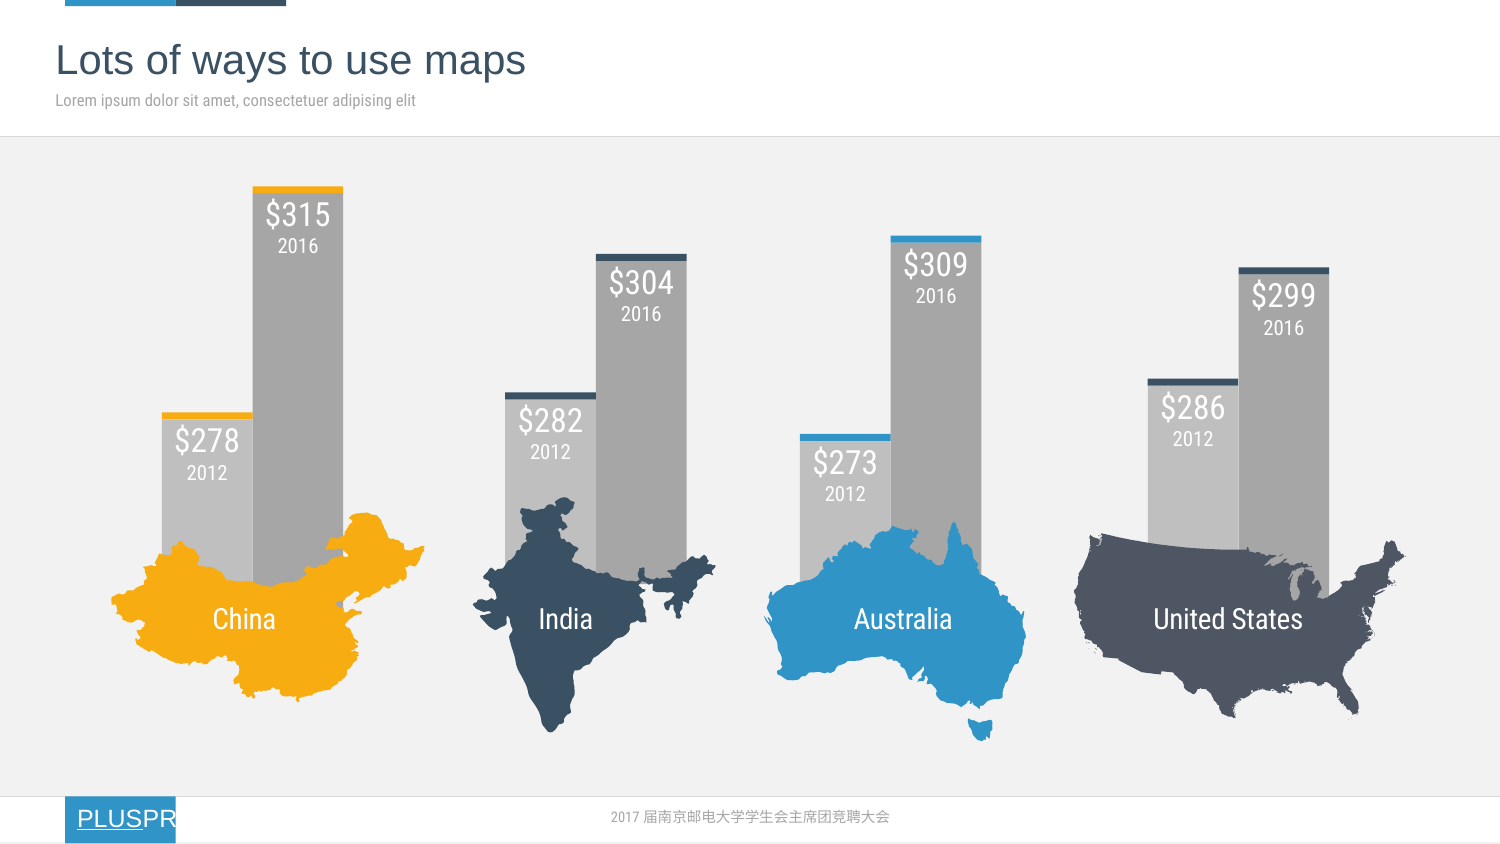

# Lots of ways to use maps
Lorem ipsum dolor sit amet, consectetuer adipising elit

$315
2016

$309
2016

$304
2016

$299
2016

$286
2012

$282
2012

$278
2012

$273
2012

China
India
Australia
United States